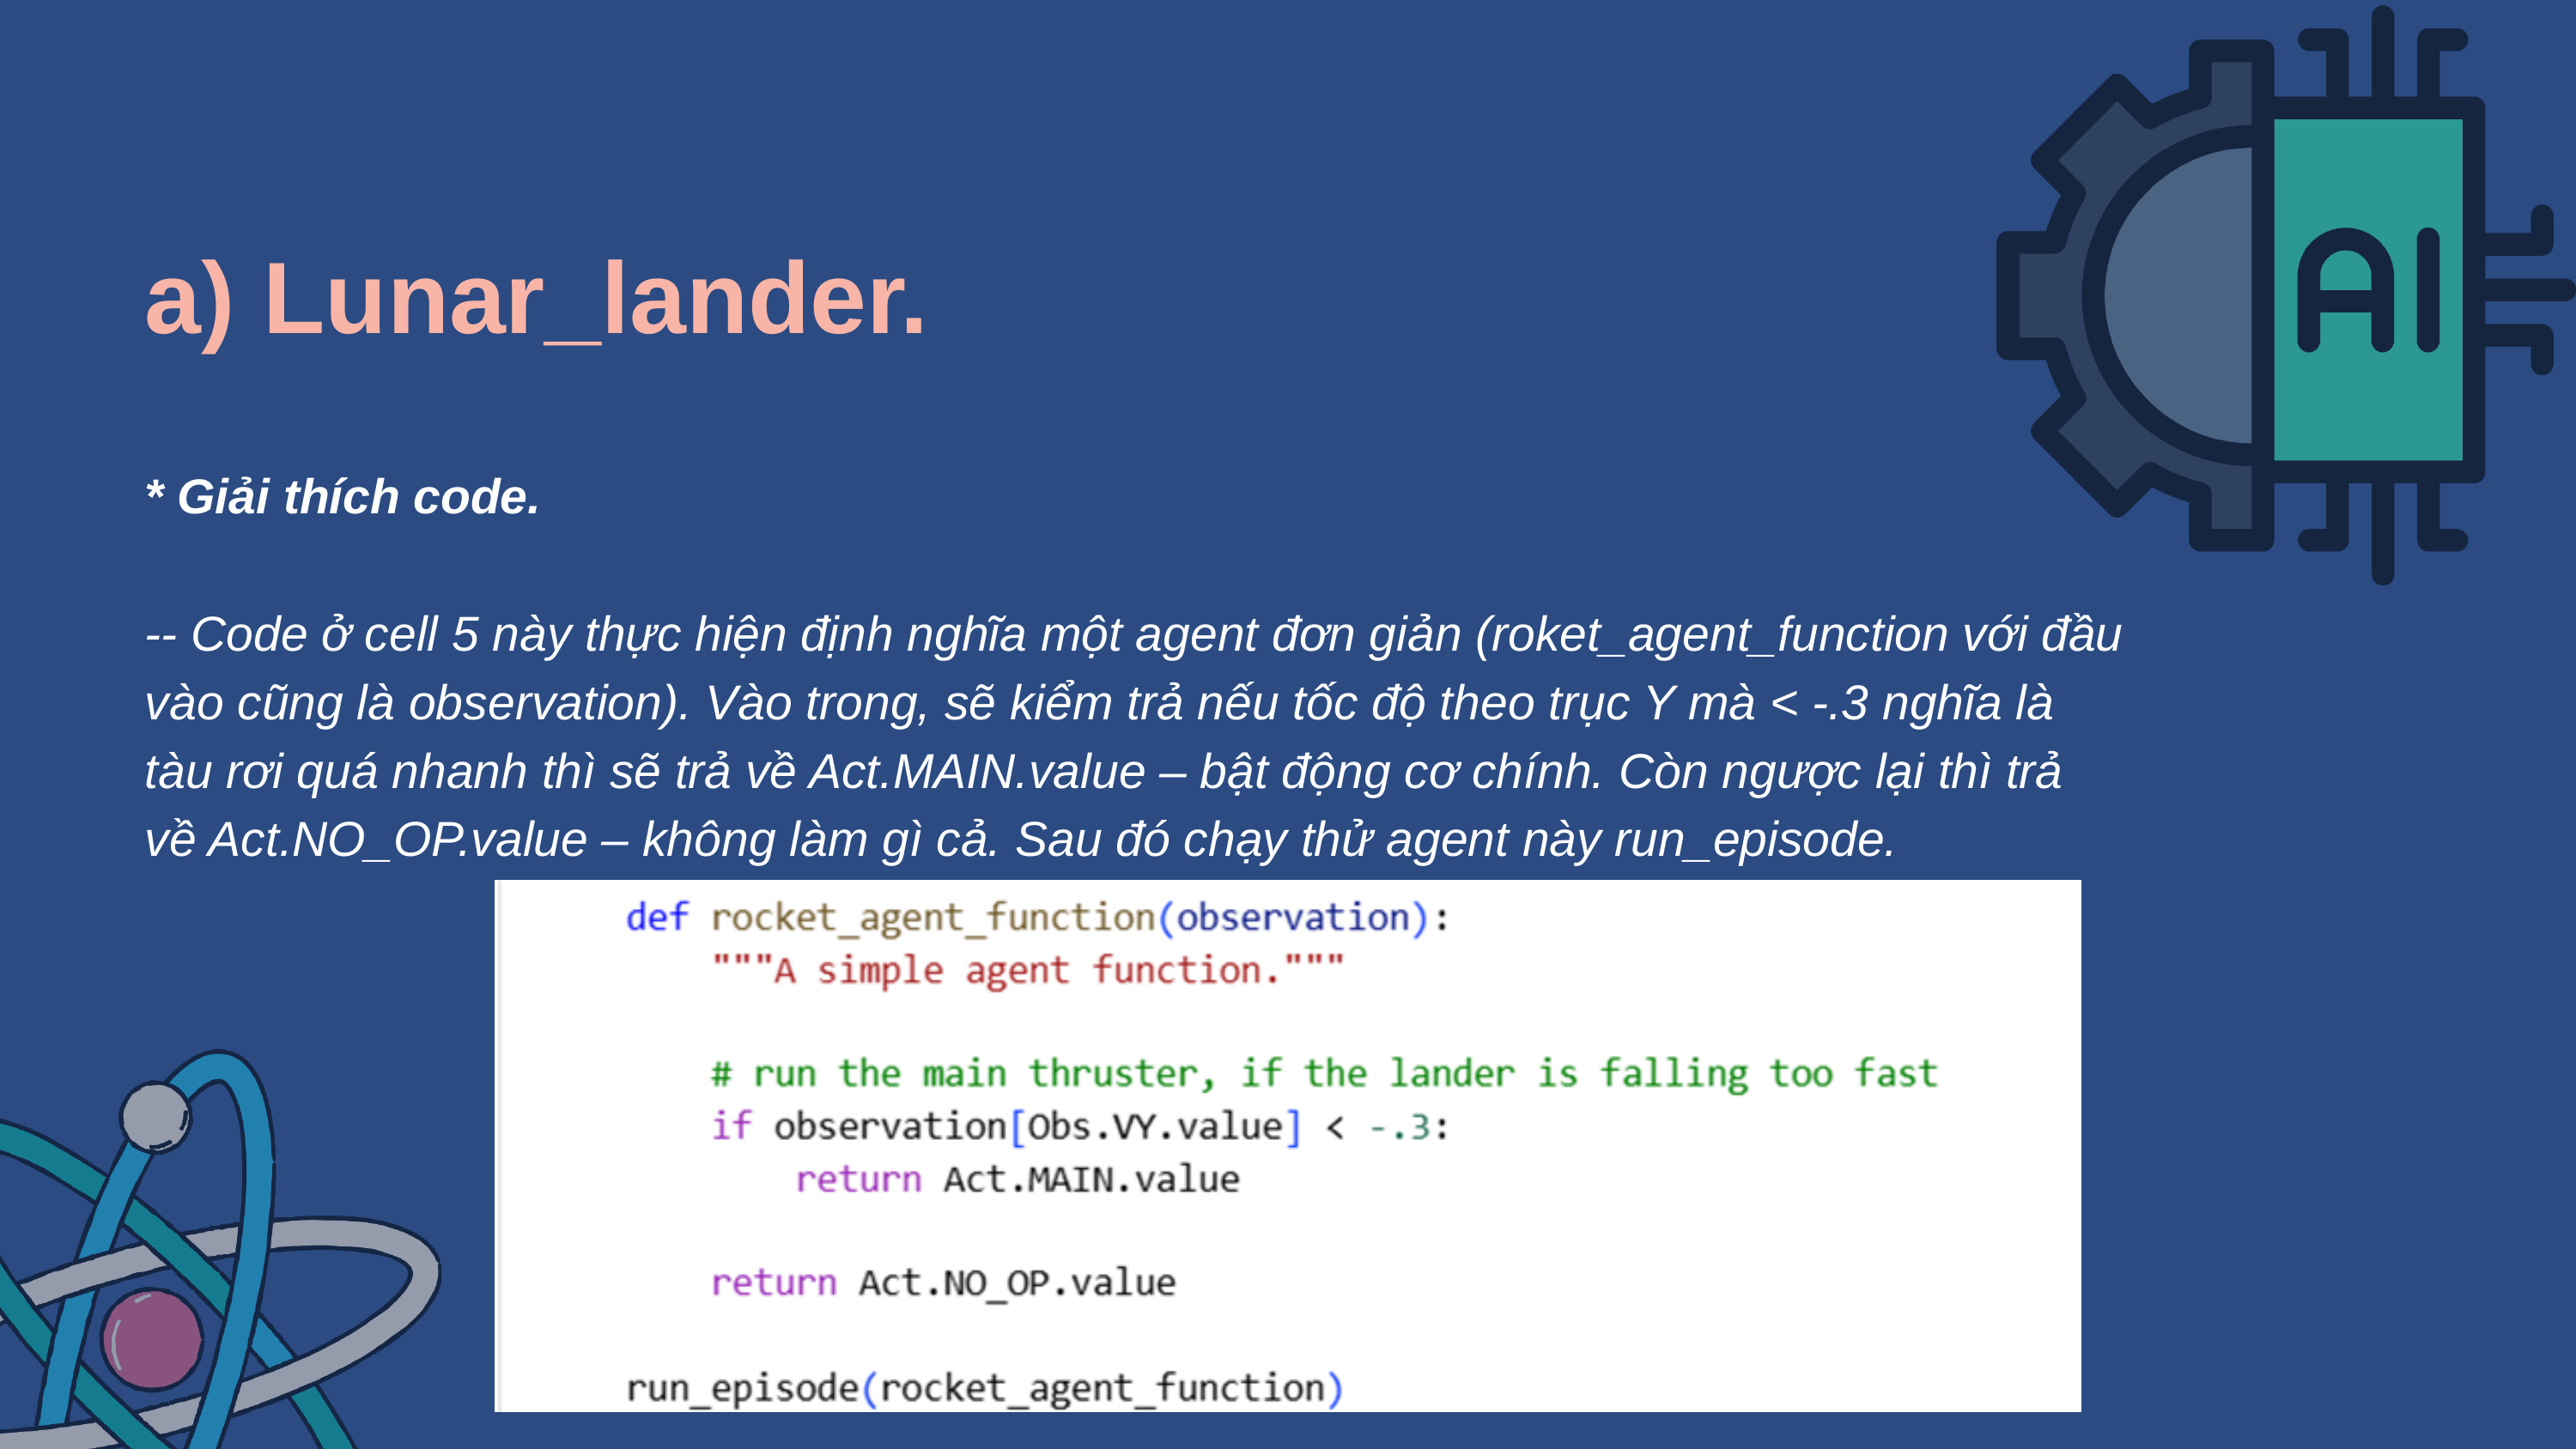

a) Lunar_lander.
* Giải thích code.

-- Code ở cell 5 này thực hiện định nghĩa một agent đơn giản (roket_agent_function với đầu vào cũng là observation). Vào trong, sẽ kiểm trả nếu tốc độ theo trục Y mà < -.3 nghĩa là tàu rơi quá nhanh thì sẽ trả về Act.MAIN.value – bật động cơ chính. Còn ngược lại thì trả về Act.NO_OP.value – không làm gì cả. Sau đó chạy thử agent này run_episode.